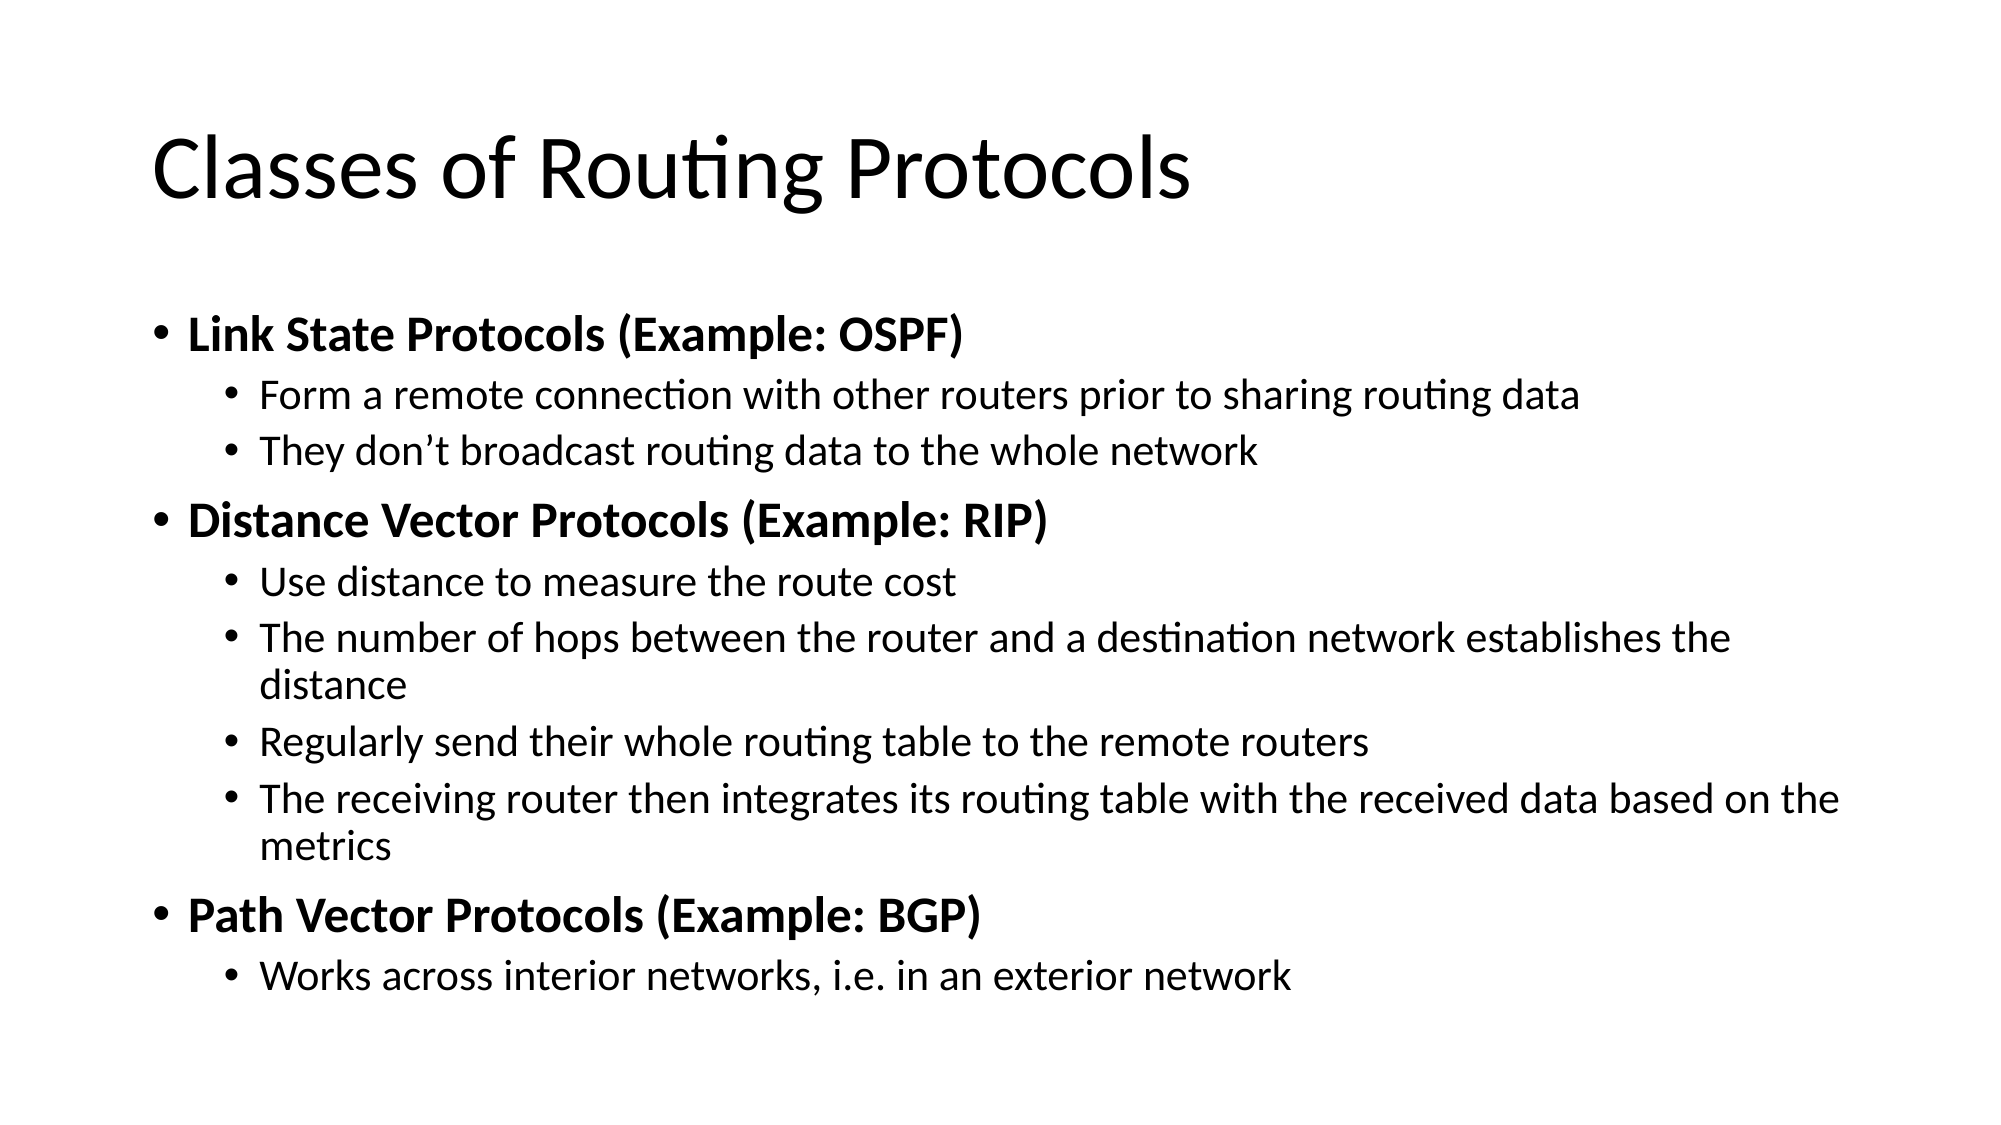

# Classes of Routing Protocols
Link State Protocols (Example: OSPF)
Form a remote connection with other routers prior to sharing routing data
They don’t broadcast routing data to the whole network
Distance Vector Protocols (Example: RIP)
Use distance to measure the route cost
The number of hops between the router and a destination network establishes the distance
Regularly send their whole routing table to the remote routers
The receiving router then integrates its routing table with the received data based on the metrics
Path Vector Protocols (Example: BGP)
Works across interior networks, i.e. in an exterior network